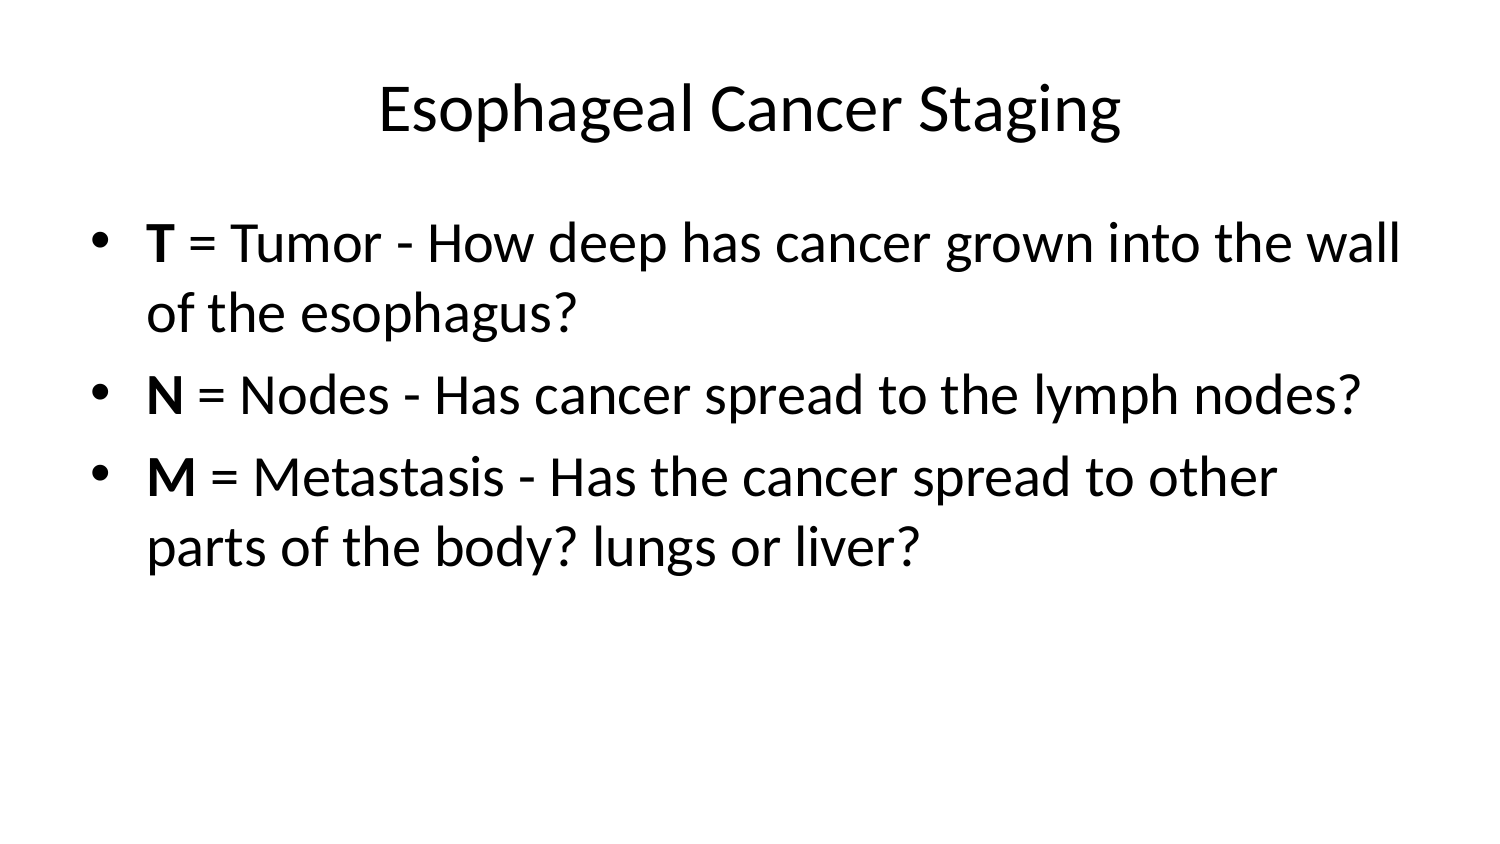

# Esophageal Cancer Staging
T = Tumor - How deep has cancer grown into the wall of the esophagus?
N = Nodes - Has cancer spread to the lymph nodes?
M = Metastasis - Has the cancer spread to other parts of the body? lungs or liver?